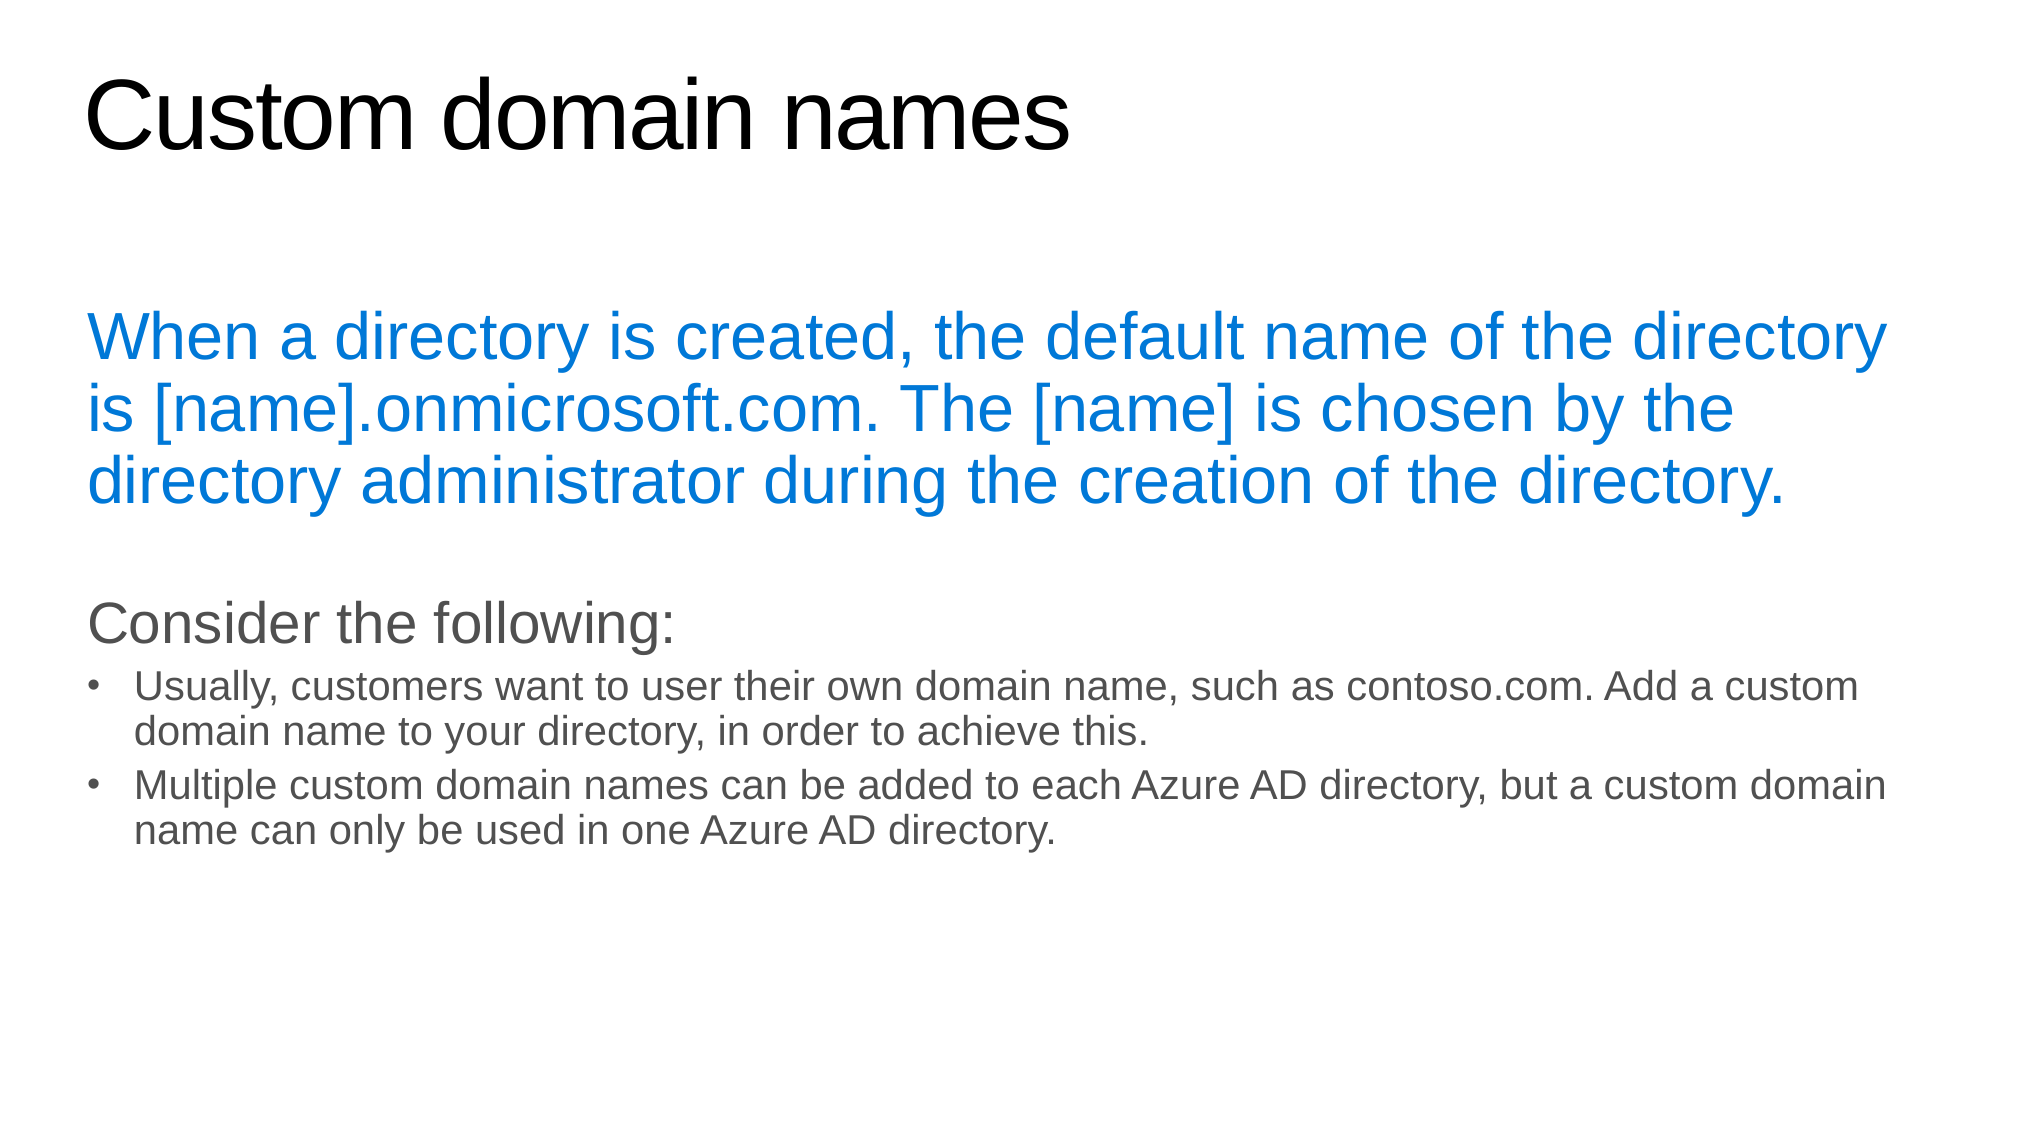

# Custom domain names
When a directory is created, the default name of the directory is [name].onmicrosoft.com. The [name] is chosen by the directory administrator during the creation of the directory.

Consider the following:
Usually, customers want to user their own domain name, such as contoso.com. Add a custom domain name to your directory, in order to achieve this.
Multiple custom domain names can be added to each Azure AD directory, but a custom domain name can only be used in one Azure AD directory.